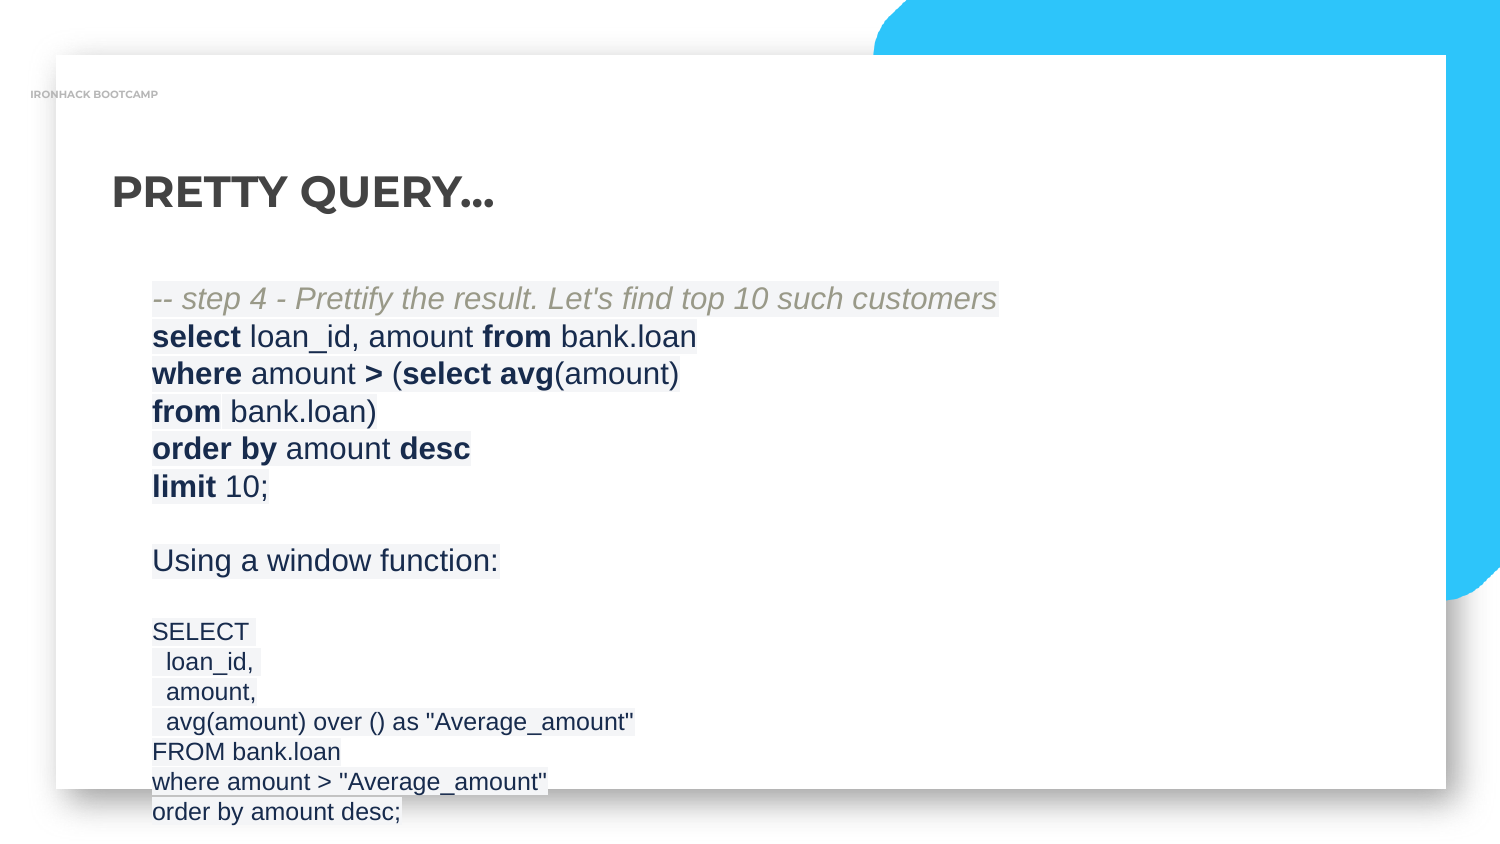

IRONHACK BOOTCAMP
PRETTY QUERY...
-- step 4 - Prettify the result. Let's find top 10 such customers
select loan_id, amount from bank.loan
where amount > (select avg(amount)
from bank.loan)
order by amount desc
limit 10;

Using a window function:

SELECT
  loan_id,
  amount,
  avg(amount) over () as "Average_amount"
FROM bank.loan
where amount > "Average_amount"
order by amount desc;